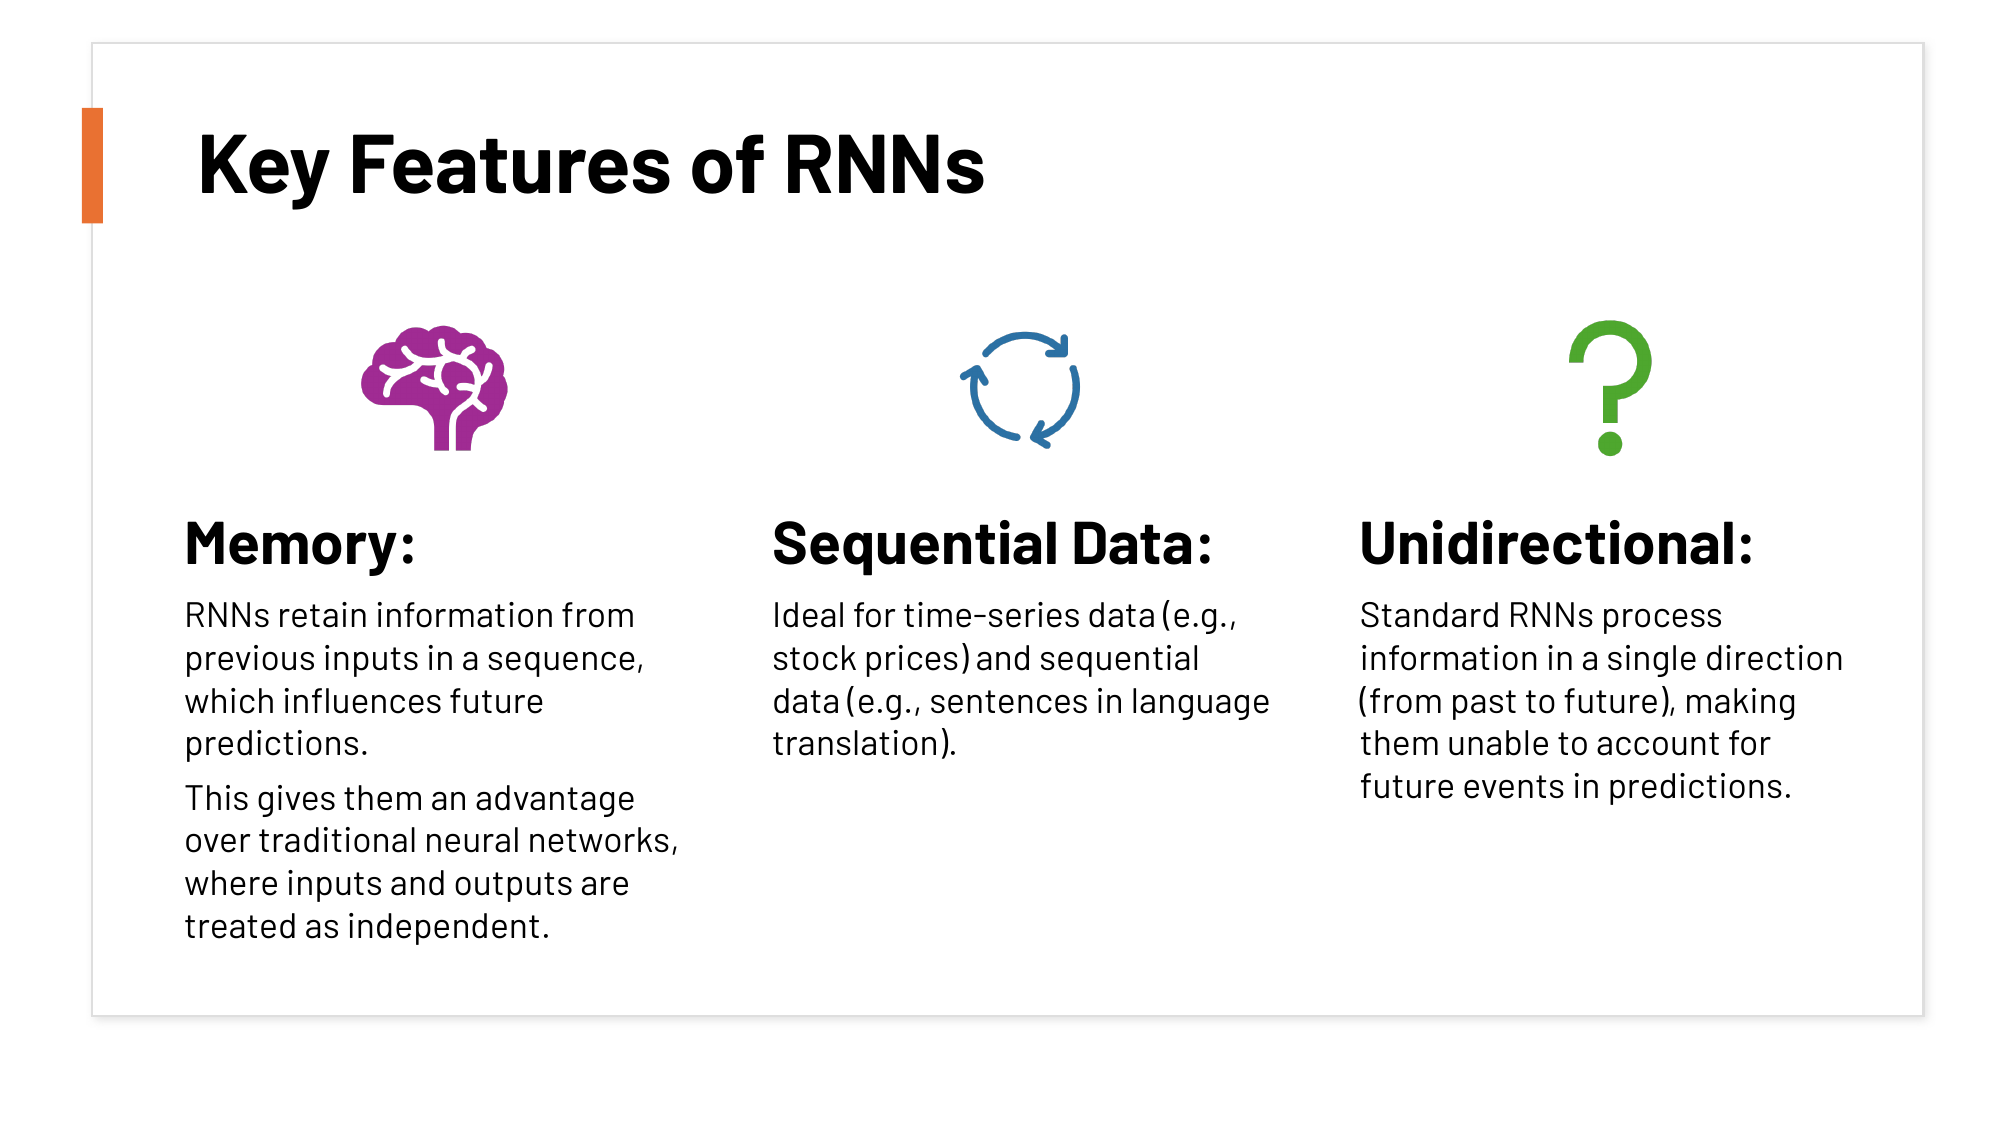

# Key Features of RNNs

Memory:
RNNs retain information from previous inputs in a sequence, which influences future predictions.
This gives them an advantage over traditional neural networks, where inputs and outputs are treated as independent.
Sequential Data:
Ideal for time-series data (e.g., stock prices) and sequential data (e.g., sentences in language translation).
Unidirectional:
Standard RNNs process information in a single direction (from past to future), making them unable to account for future events in predictions.